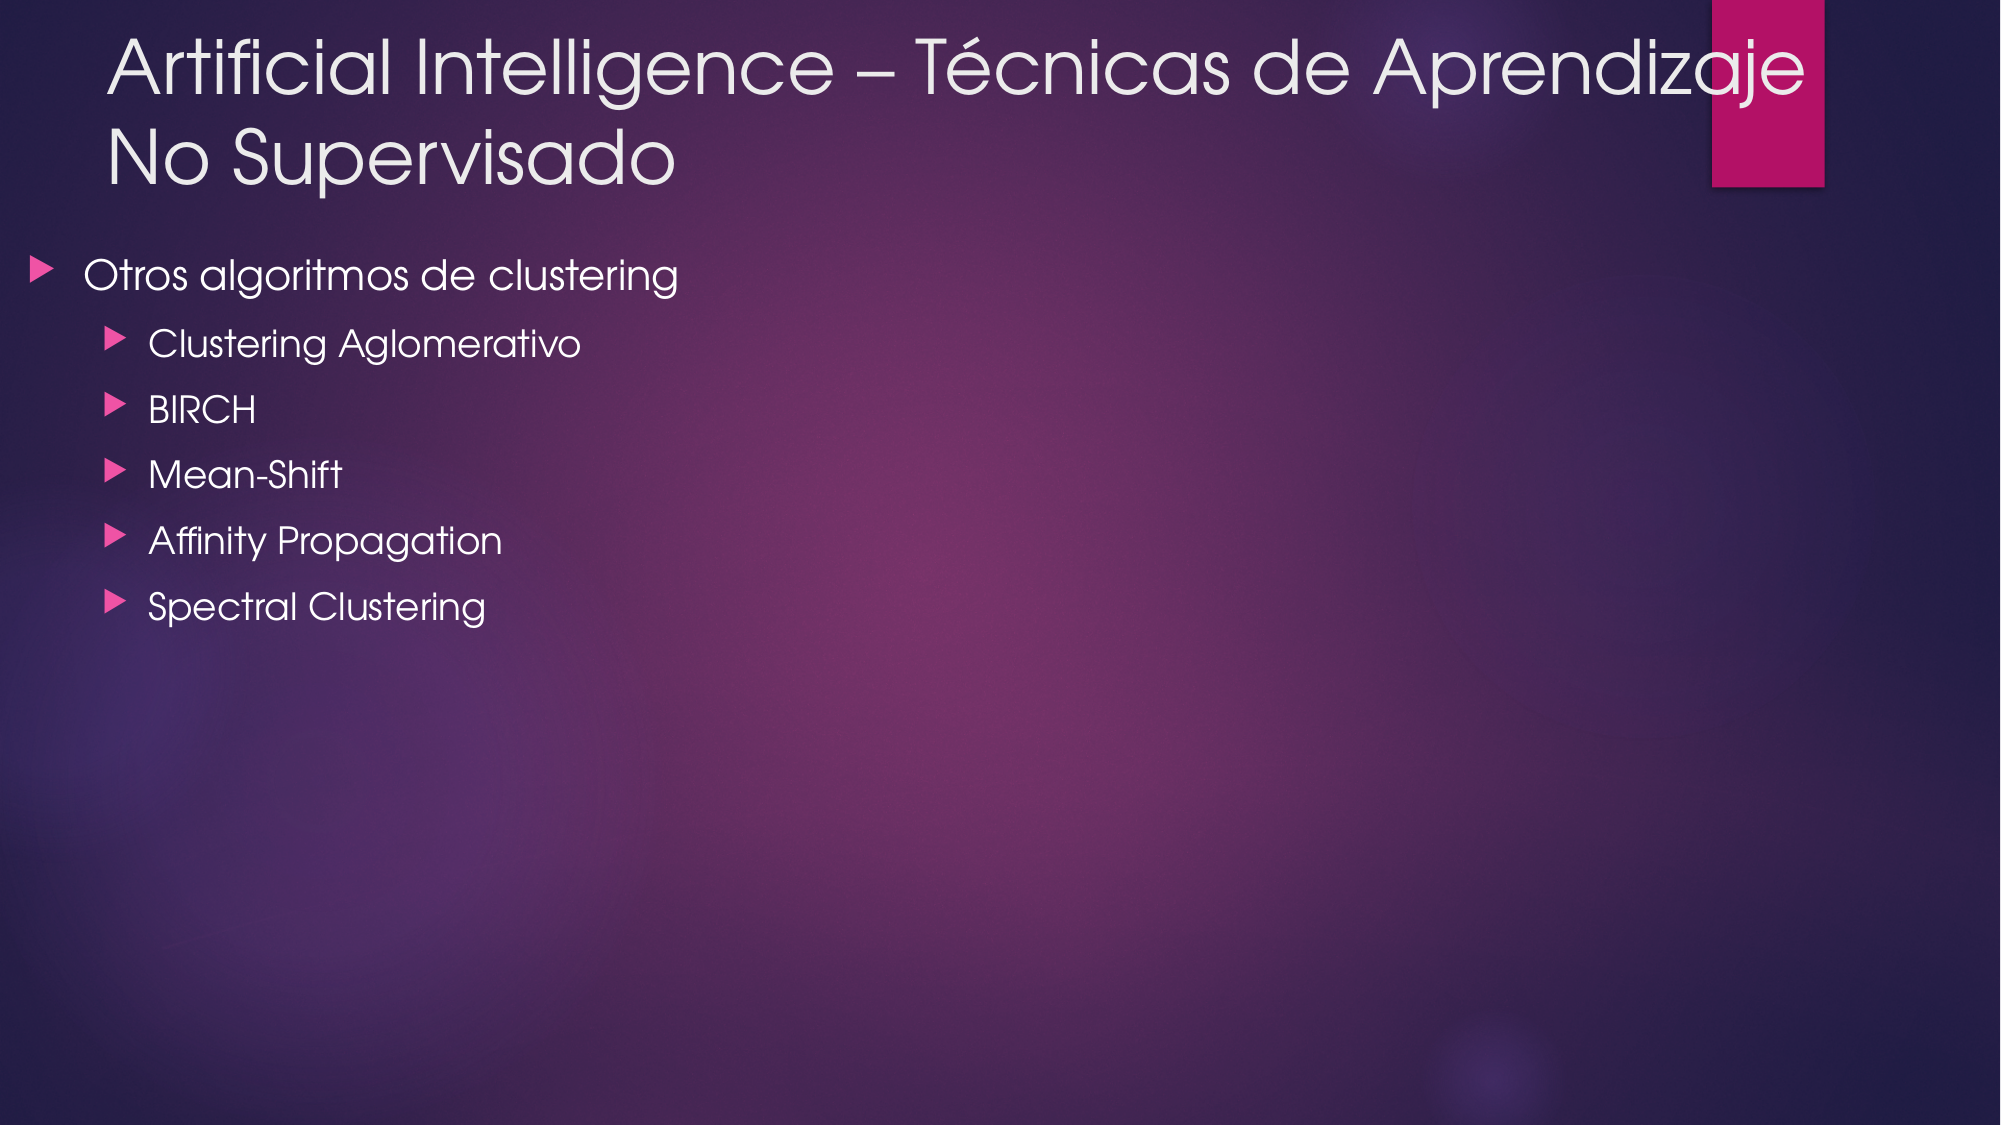

# Artificial Intelligence – Técnicas de Aprendizaje No Supervisado
Otros algoritmos de clustering
Clustering Aglomerativo
BIRCH
Mean-Shift
Affinity Propagation
Spectral Clustering